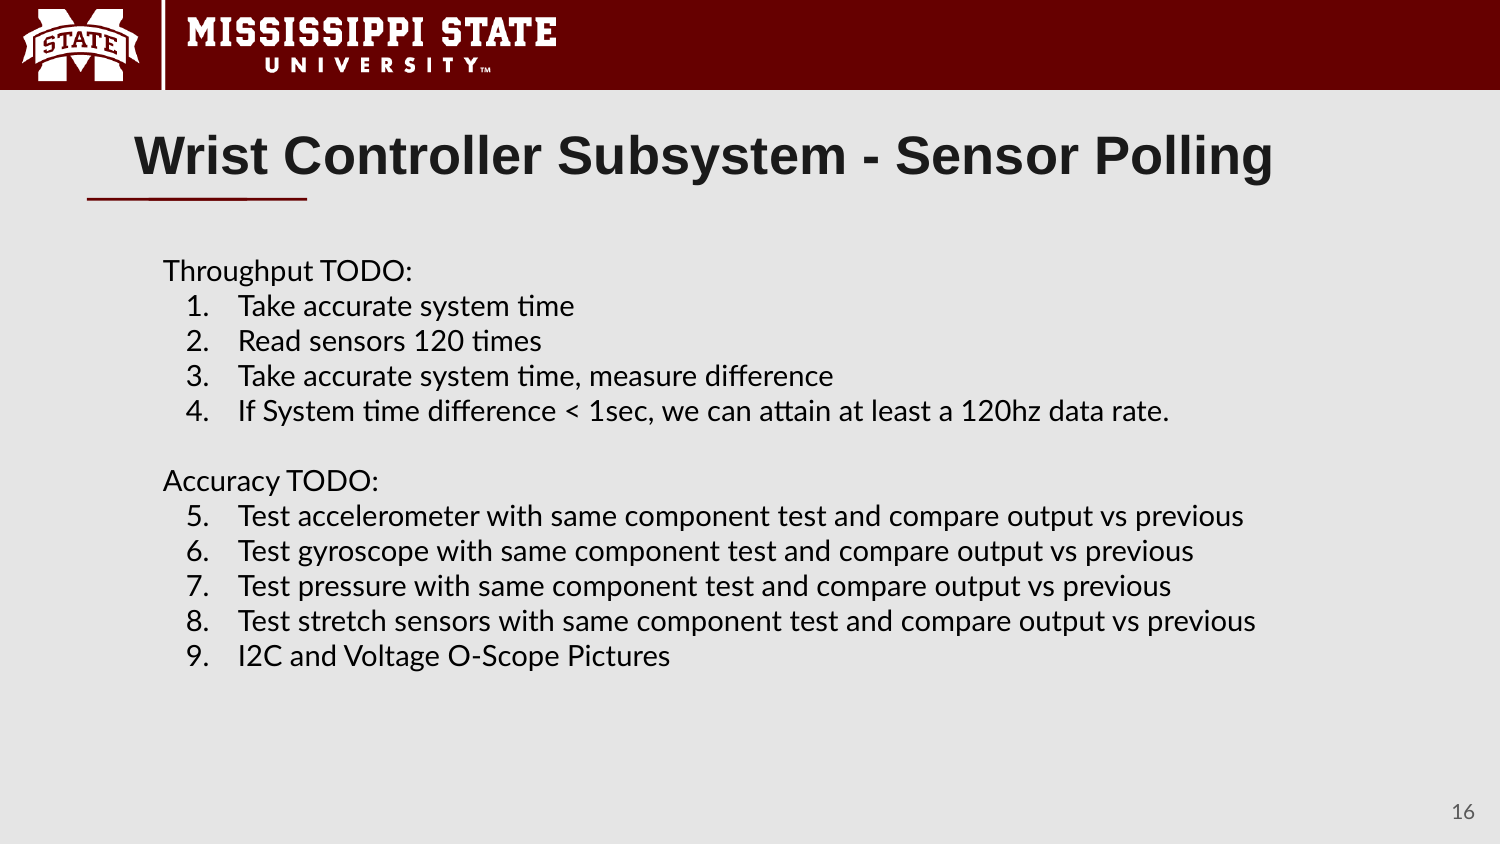

# Wrist Controller Subsystem - Sensor Polling
Throughput TODO:
Take accurate system time
Read sensors 120 times
Take accurate system time, measure difference
If System time difference < 1sec, we can attain at least a 120hz data rate.

Accuracy TODO:
Test accelerometer with same component test and compare output vs previous
Test gyroscope with same component test and compare output vs previous
Test pressure with same component test and compare output vs previous
Test stretch sensors with same component test and compare output vs previous
I2C and Voltage O-Scope Pictures
16